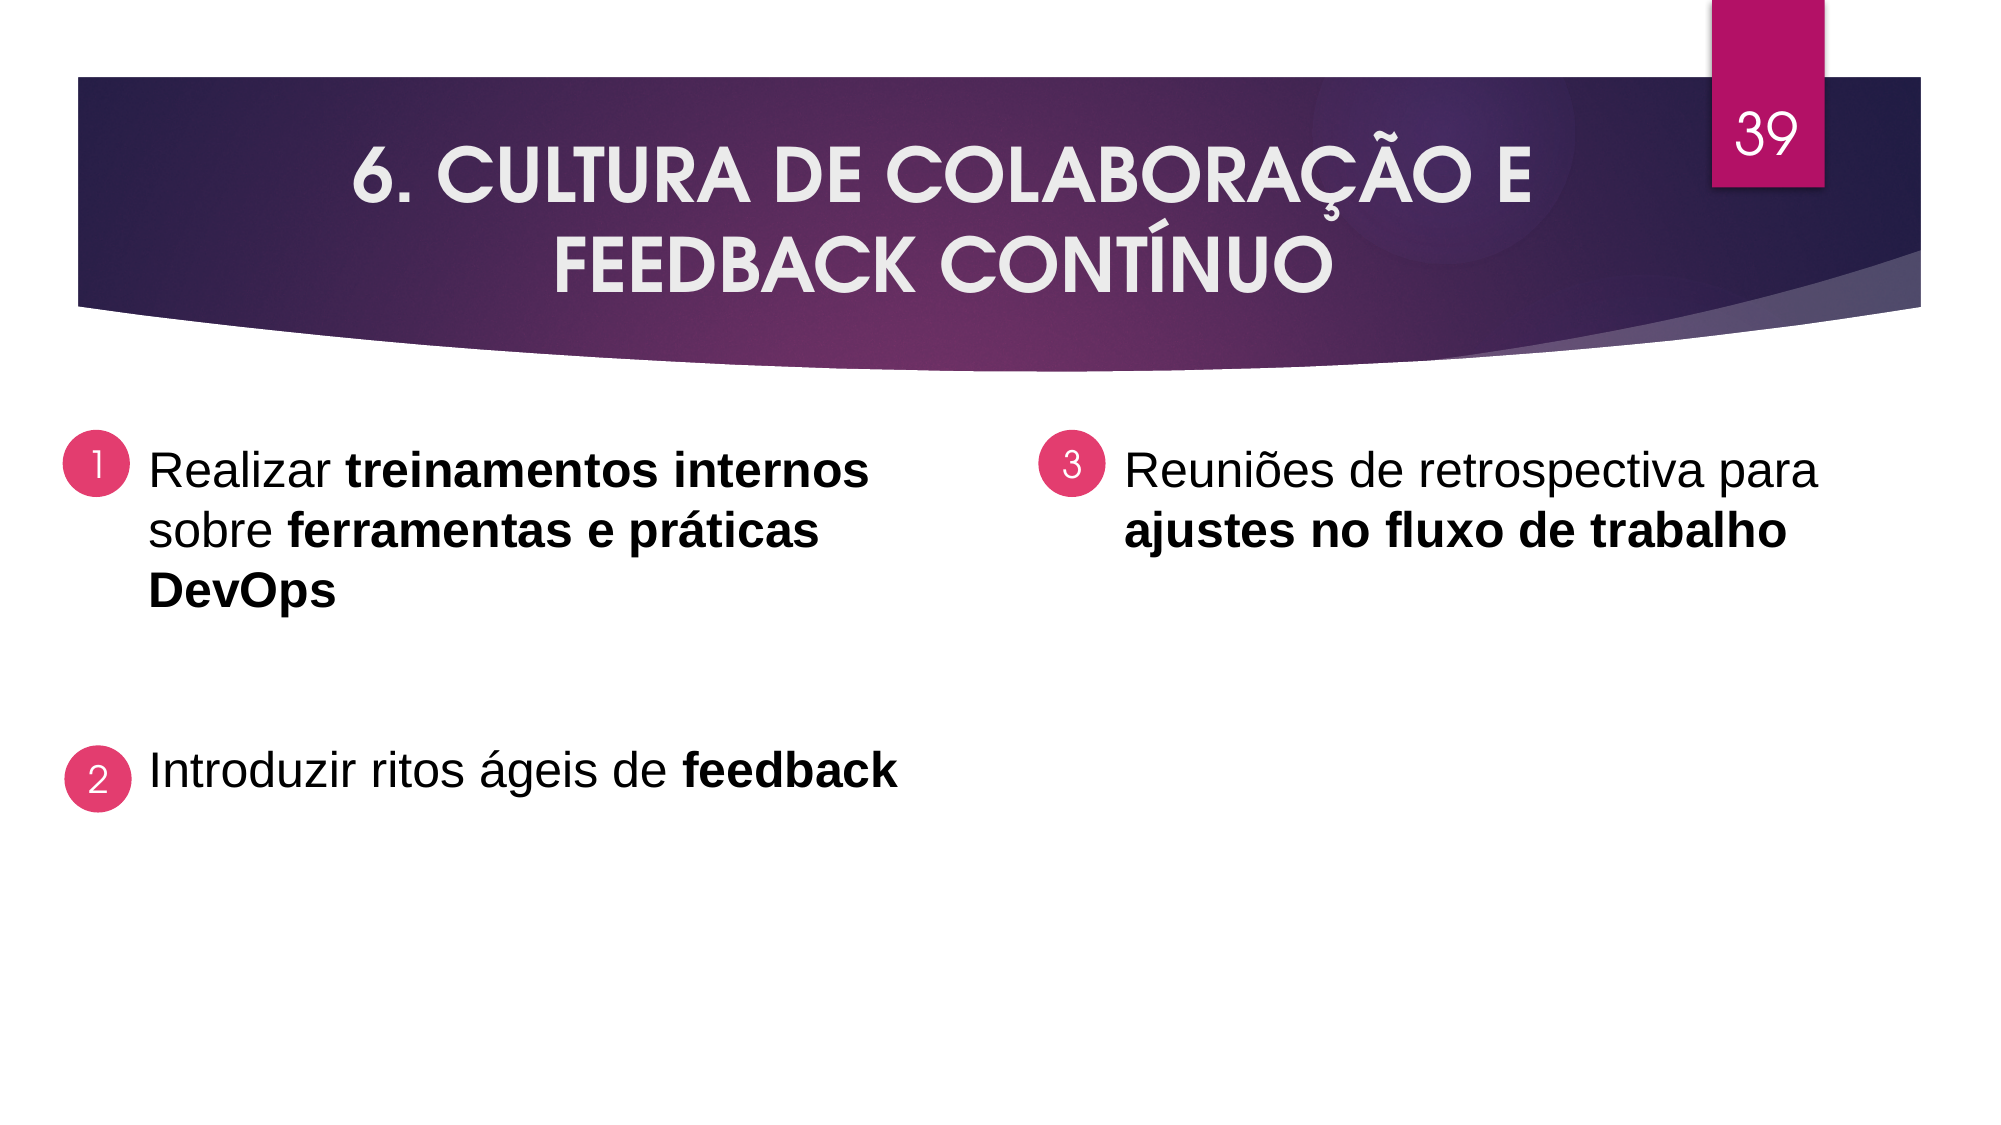

39
# 6. CULTURA DE COLABORAÇÃO E FEEDBACK CONTÍNUO
2
1
Realizar treinamentos internos sobre ferramentas e práticas DevOps

Introduzir ritos ágeis de feedback
3
Reuniões de retrospectiva para ajustes no fluxo de trabalho

2